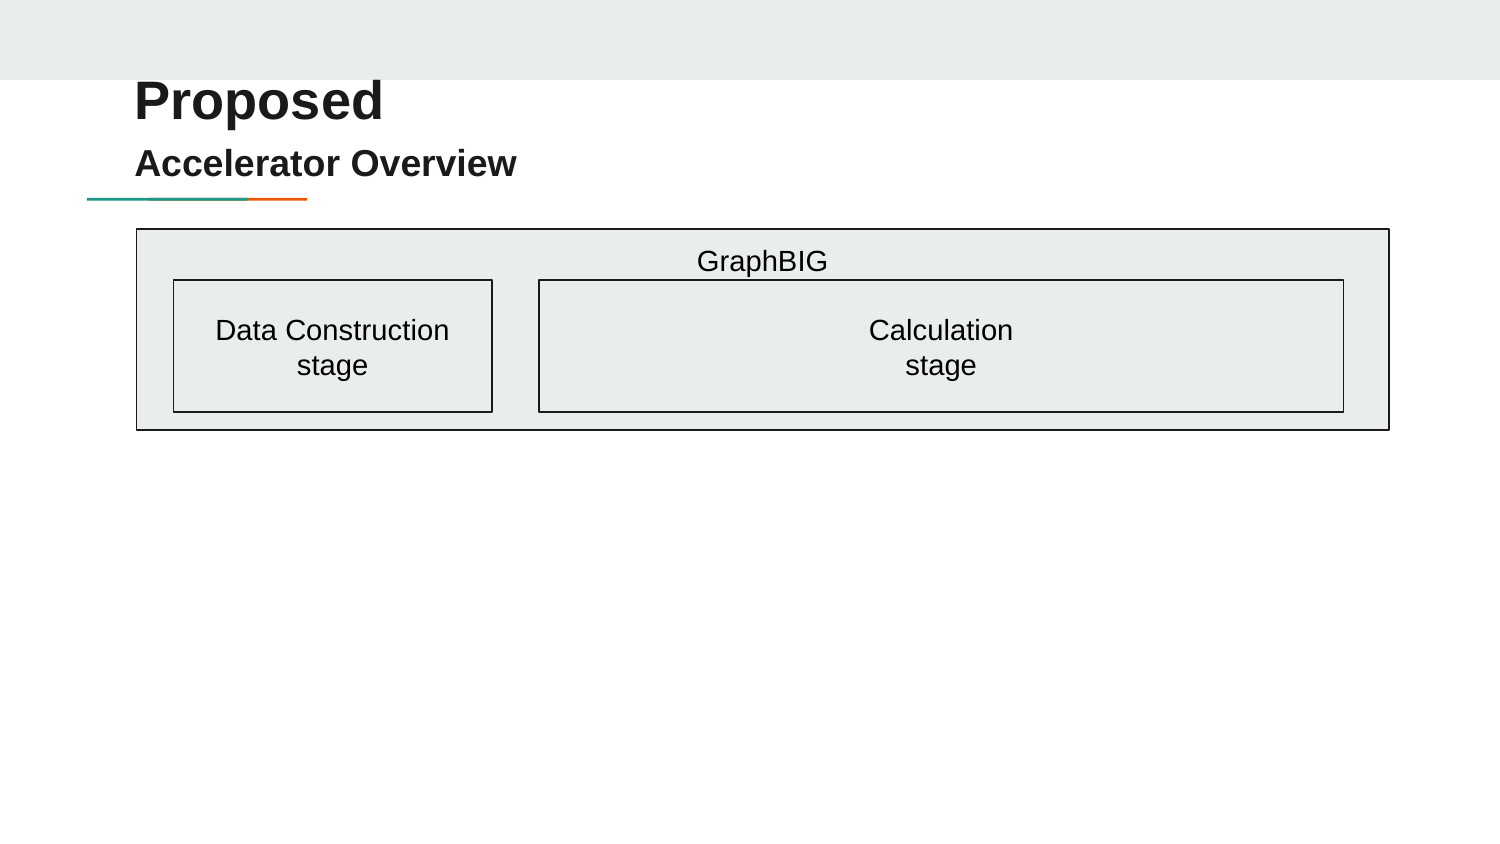

# Proposed
Accelerator Overview

GraphBIG

Data Construction
stage
Calculation
stage